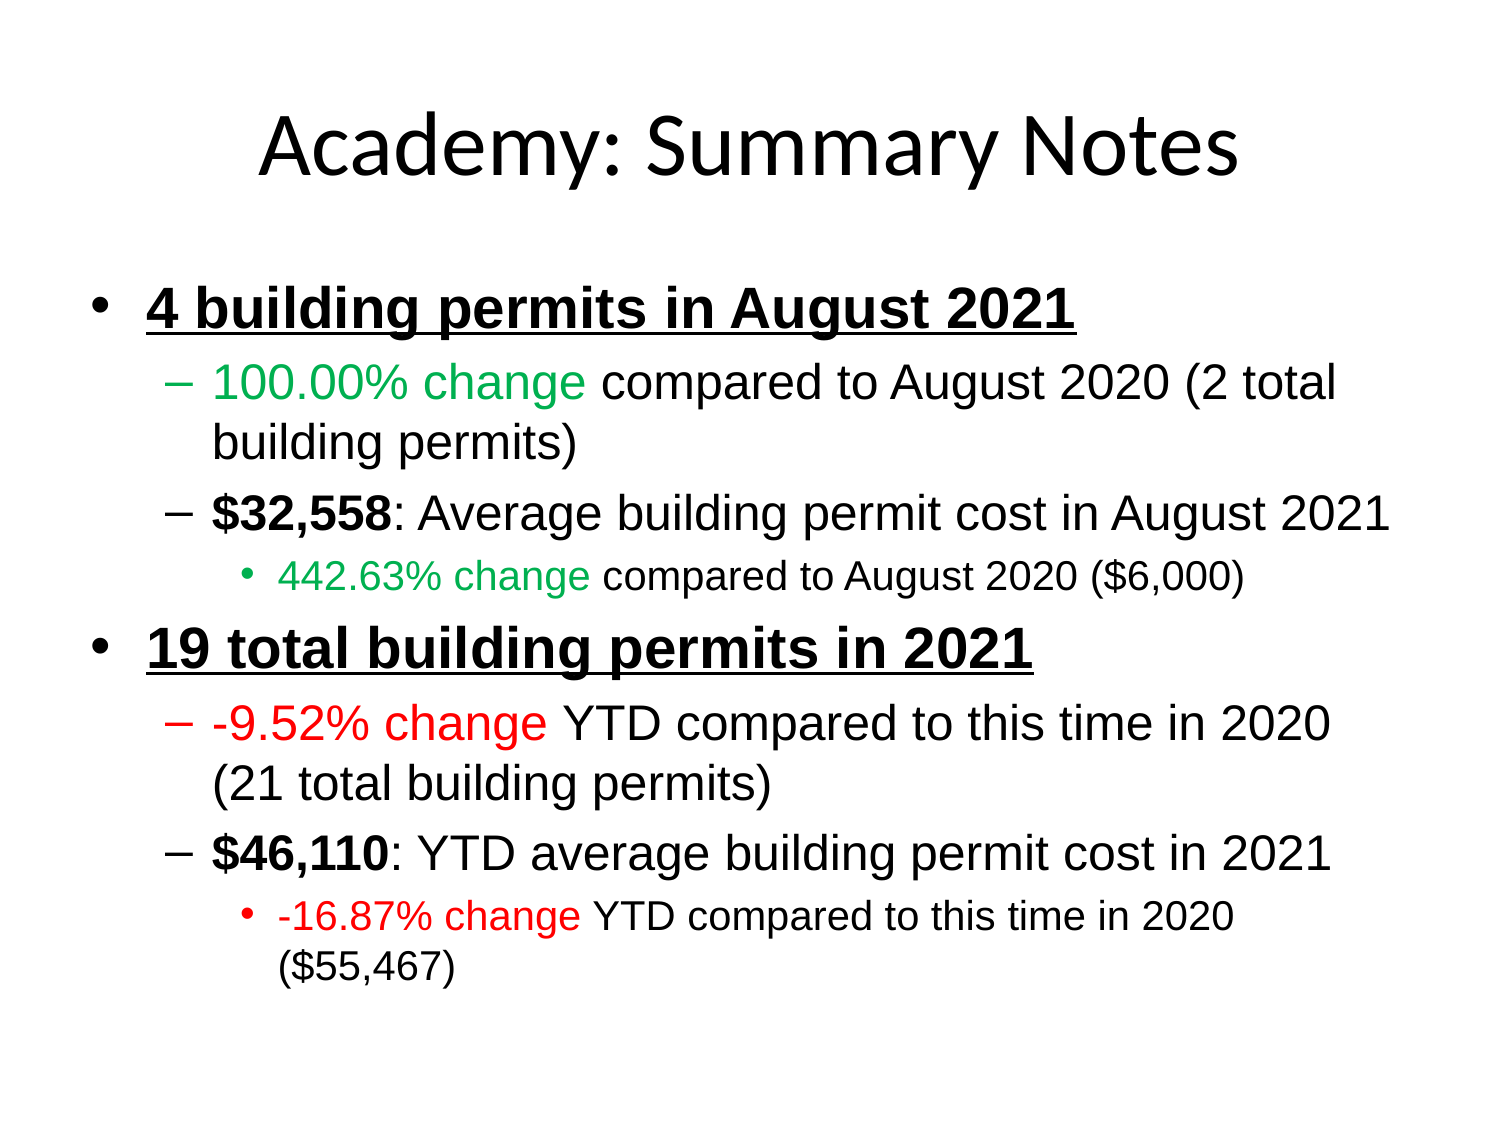

# Academy: Summary Notes
4 building permits in August 2021
100.00% change compared to August 2020 (2 total building permits)
$32,558: Average building permit cost in August 2021
442.63% change compared to August 2020 ($6,000)
19 total building permits in 2021
-9.52% change YTD compared to this time in 2020 (21 total building permits)
$46,110: YTD average building permit cost in 2021
-16.87% change YTD compared to this time in 2020 ($55,467)